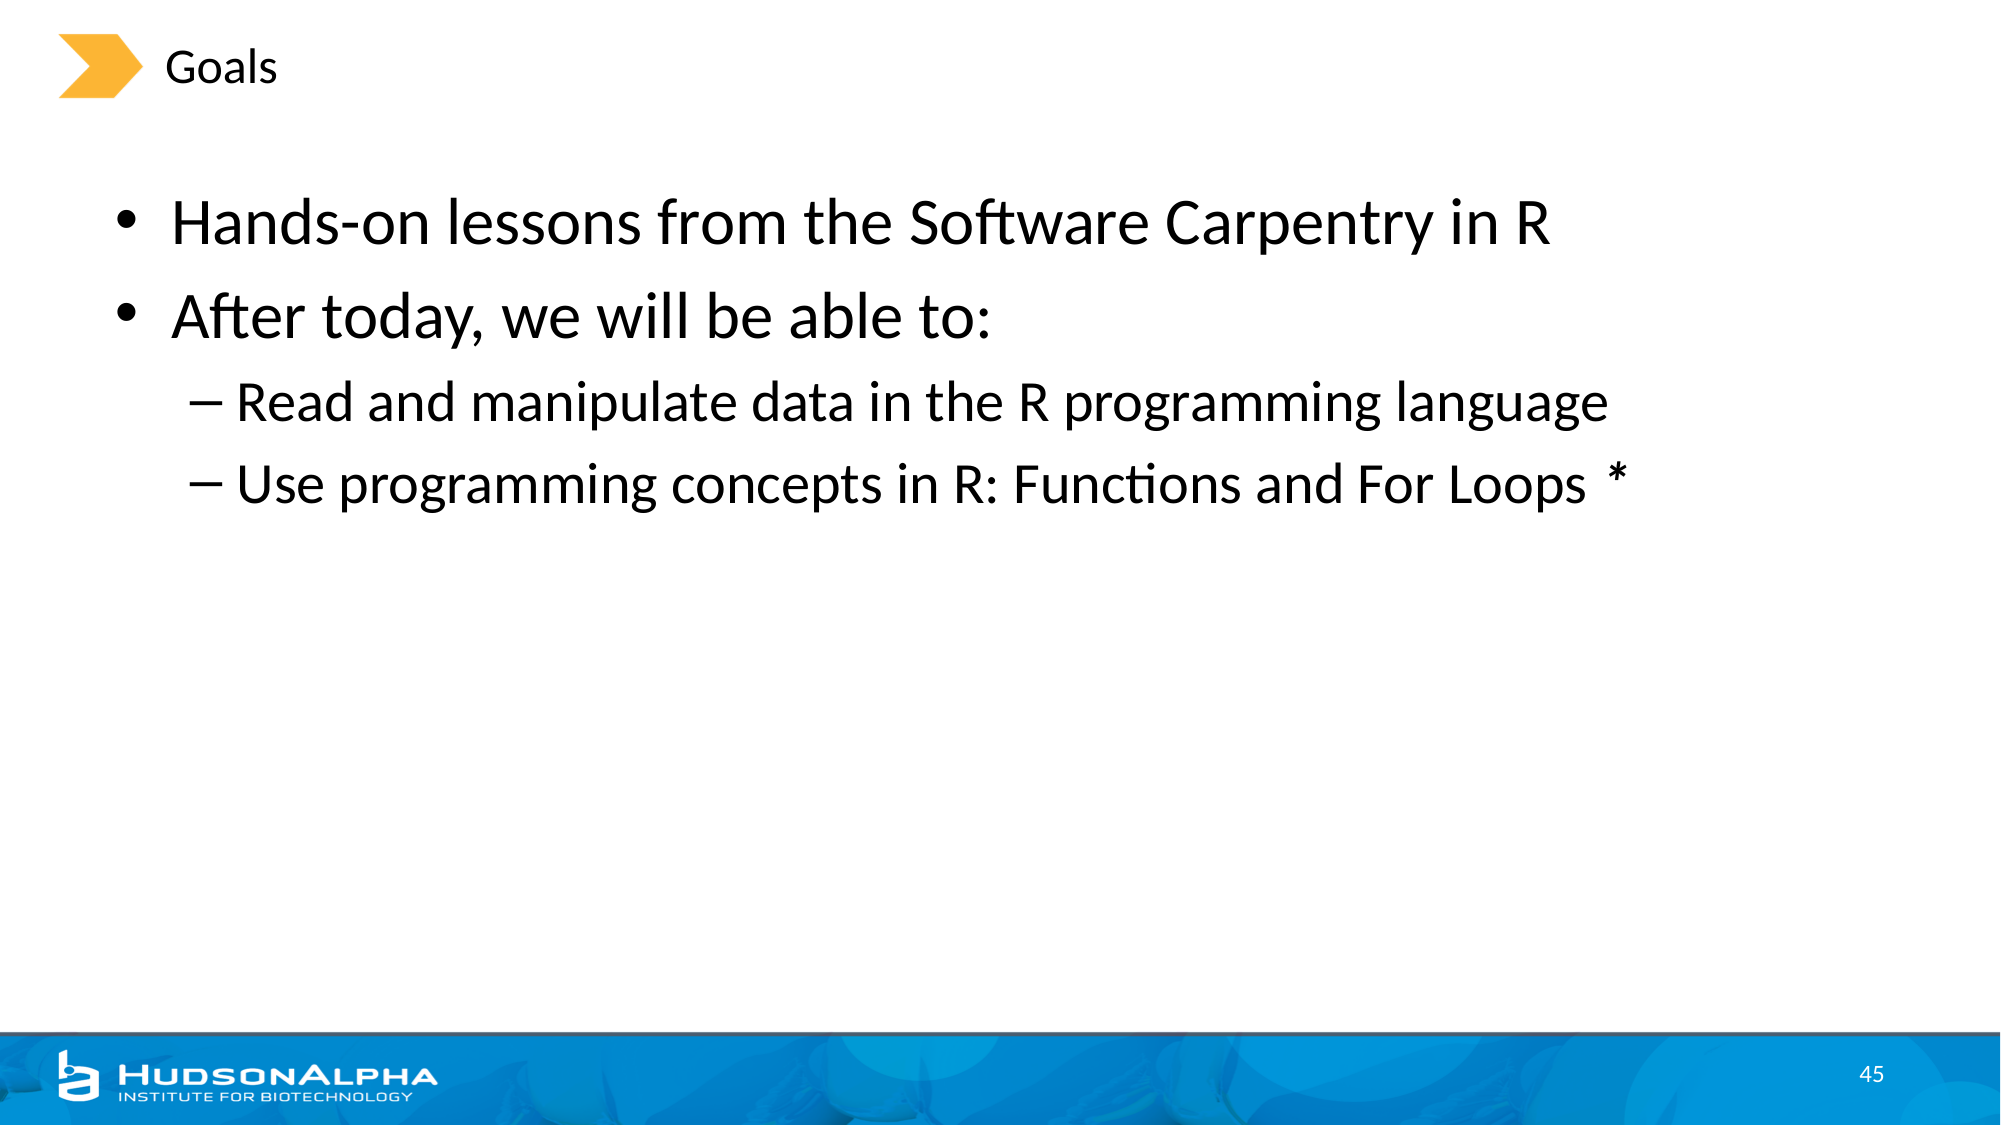

# Goals
Hands-on lessons from the Software Carpentry in R
After today, we will be able to:
Read and manipulate data in the R programming language
Use programming concepts in R: Functions and For Loops *
45